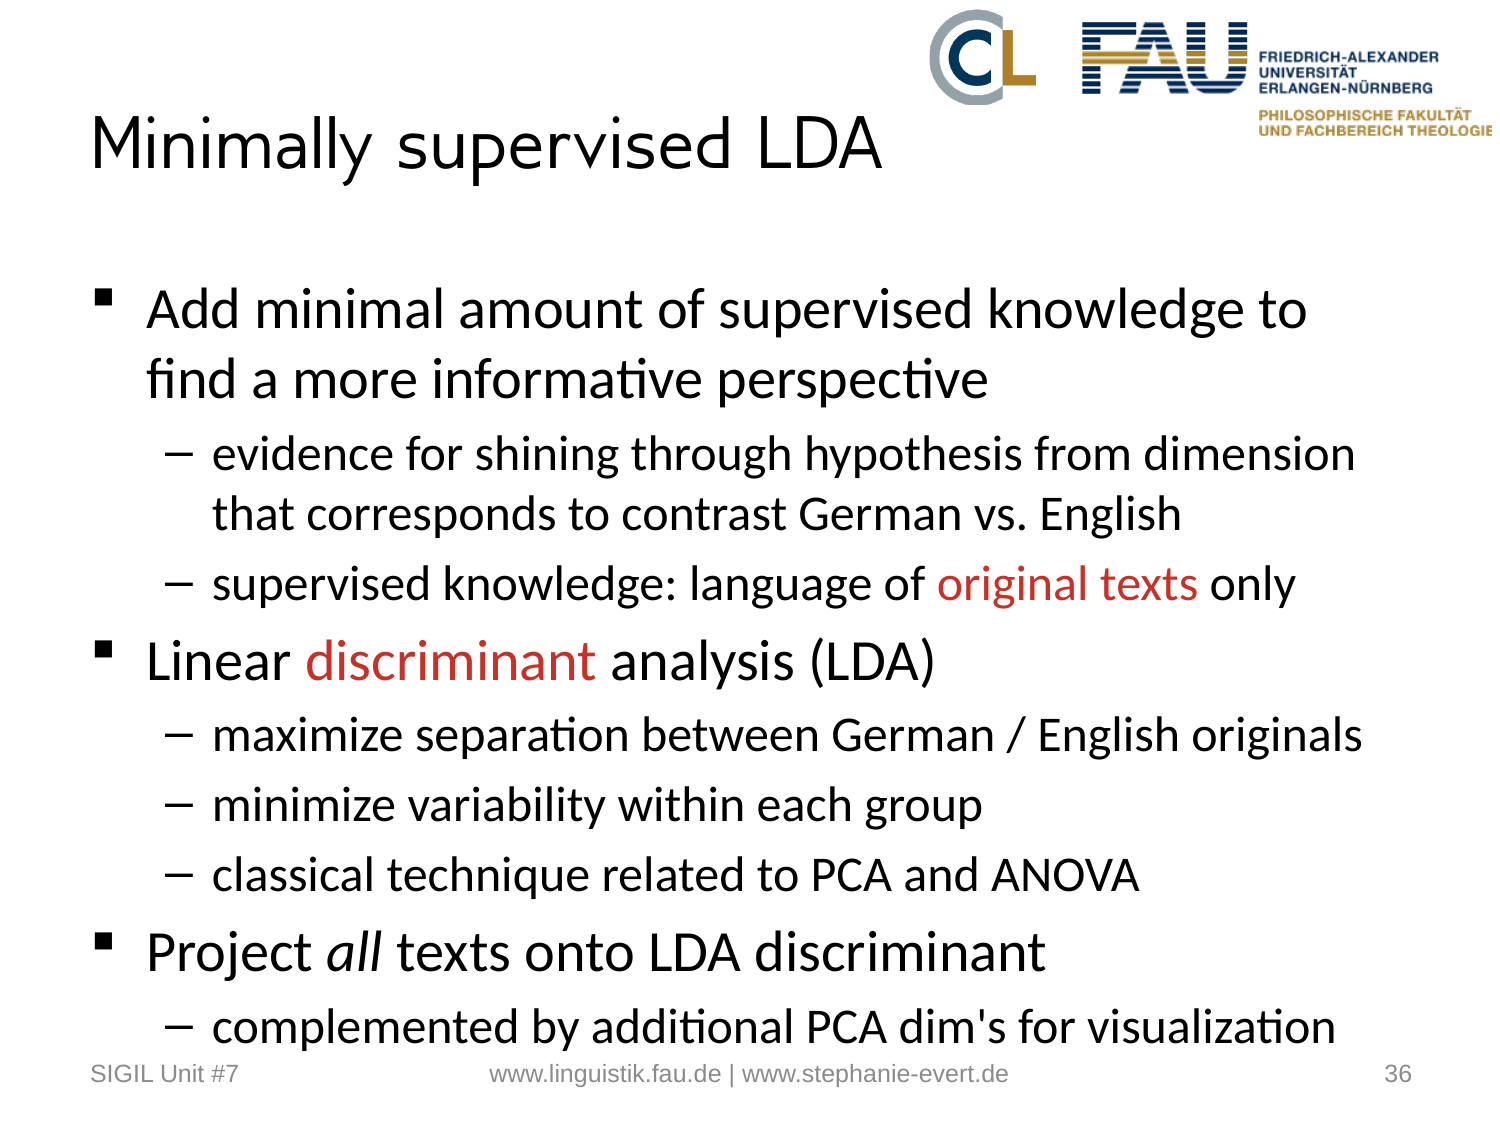

# Minimally supervised LDA
Add minimal amount of supervised knowledge to find a more informative perspective
evidence for shining through hypothesis from dimension that corresponds to contrast German vs. English
supervised knowledge: language of original texts only
Linear discriminant analysis (LDA)
maximize separation between German / English originals
minimize variability within each group
classical technique related to PCA and ANOVA
Project all texts onto LDA discriminant
complemented by additional PCA dim's for visualization

SIGIL Unit #7
www.linguistik.fau.de | www.stephanie-evert.de
36